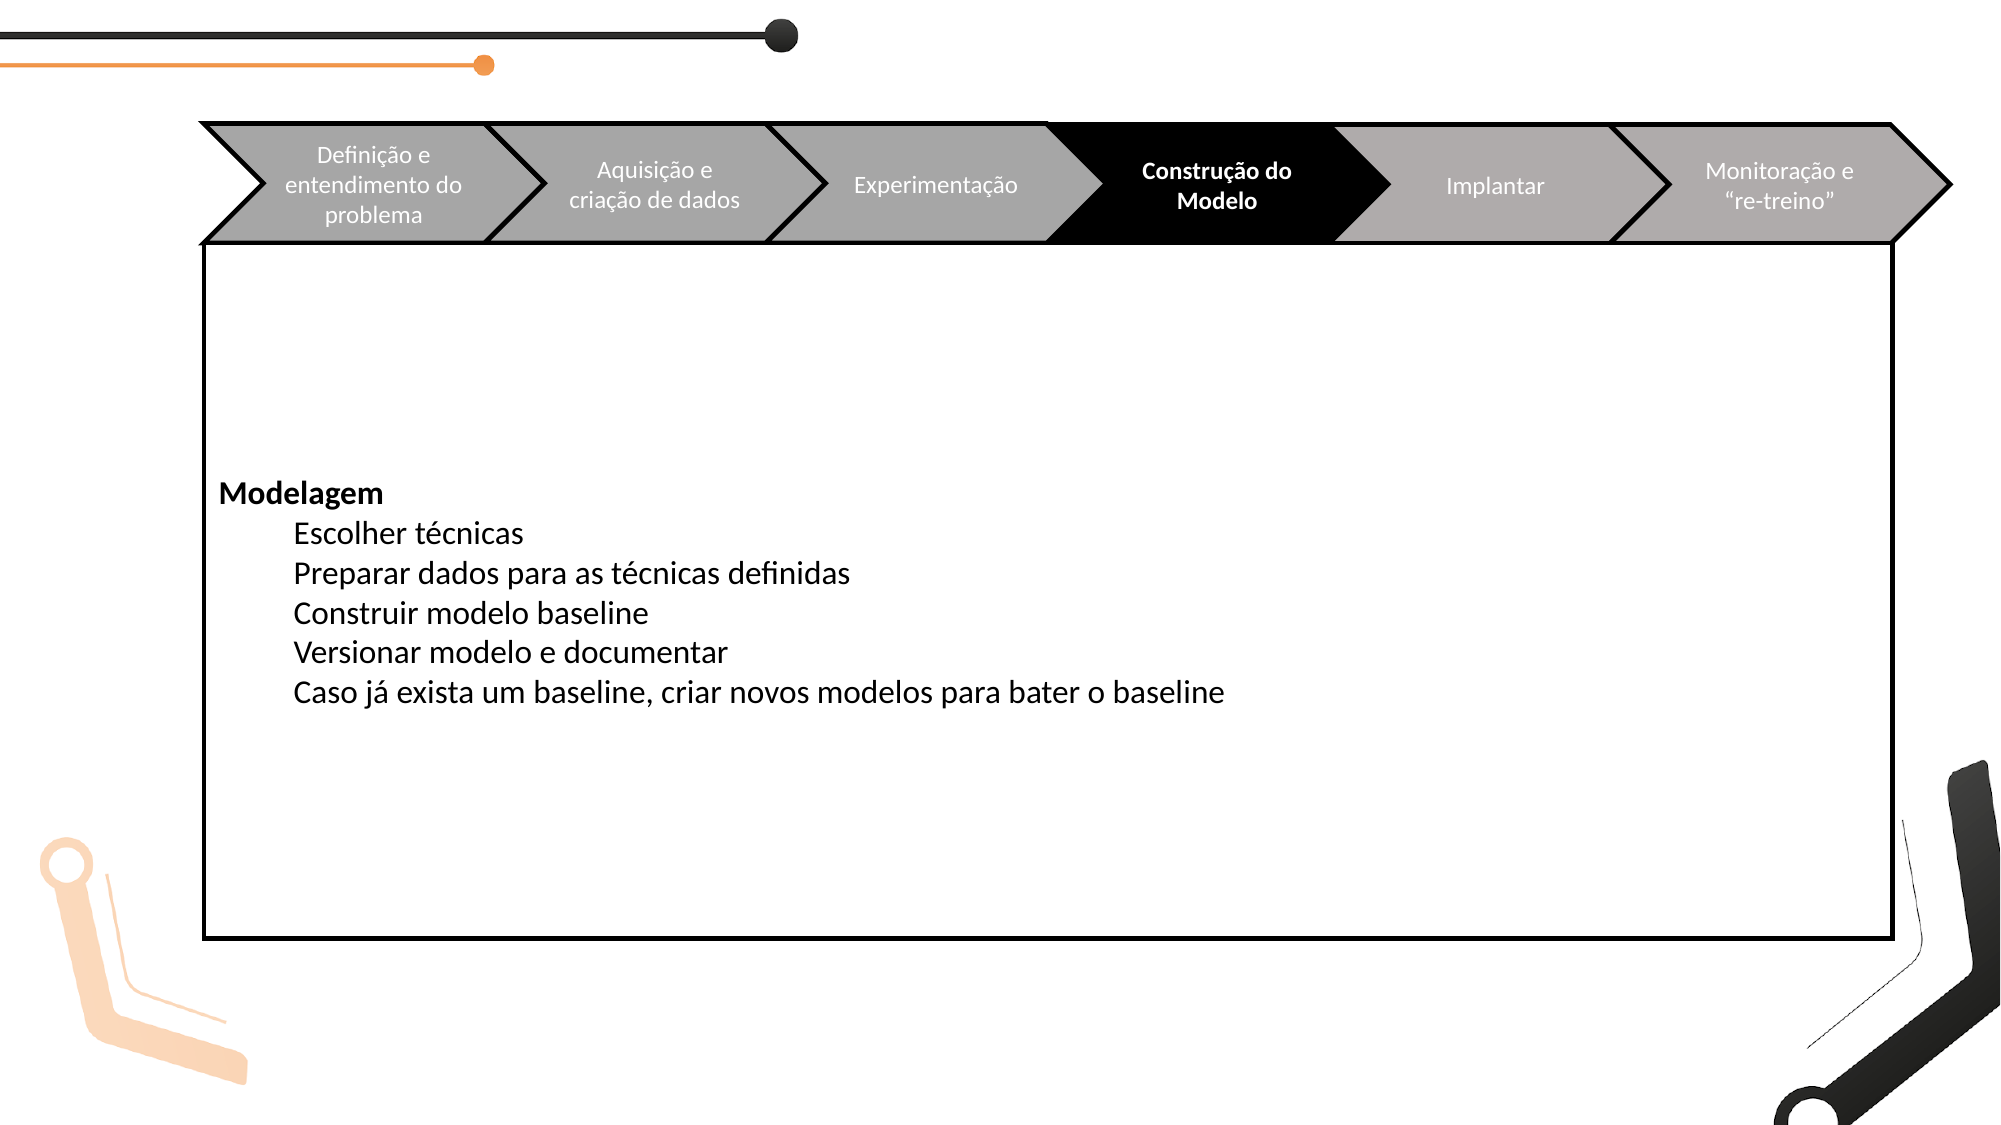

Experimentação
Aquisição e criação de dados
Definição e entendimento do problema
Construção do Modelo
Implantar
Monitoração e “re-treino”
Modelagem
Escolher técnicas
Preparar dados para as técnicas definidas
Construir modelo baseline
Versionar modelo e documentar
Caso já exista um baseline, criar novos modelos para bater o baseline